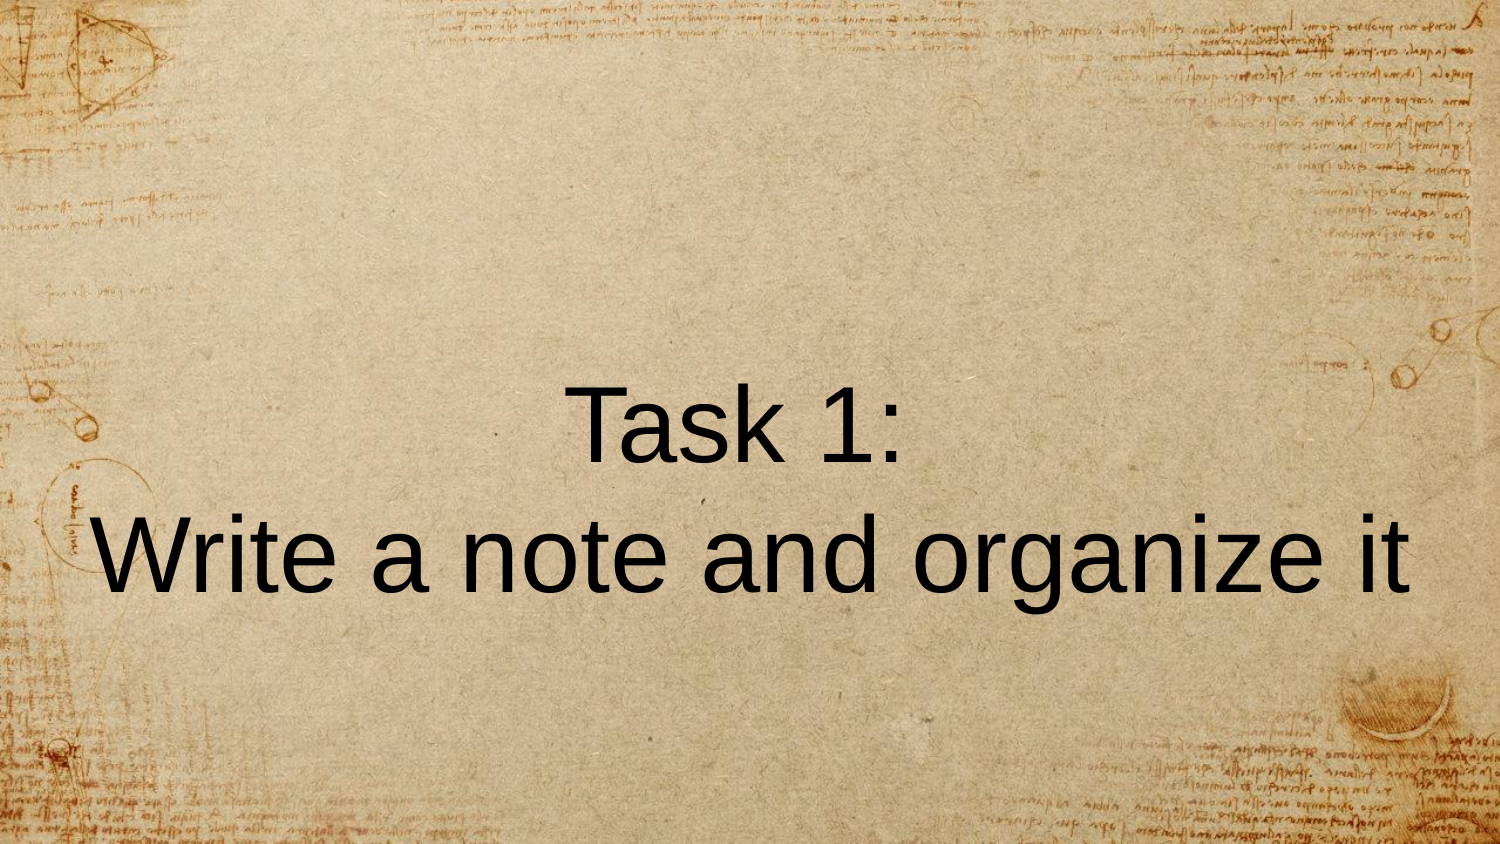

# Task 1: Write a note and organize it